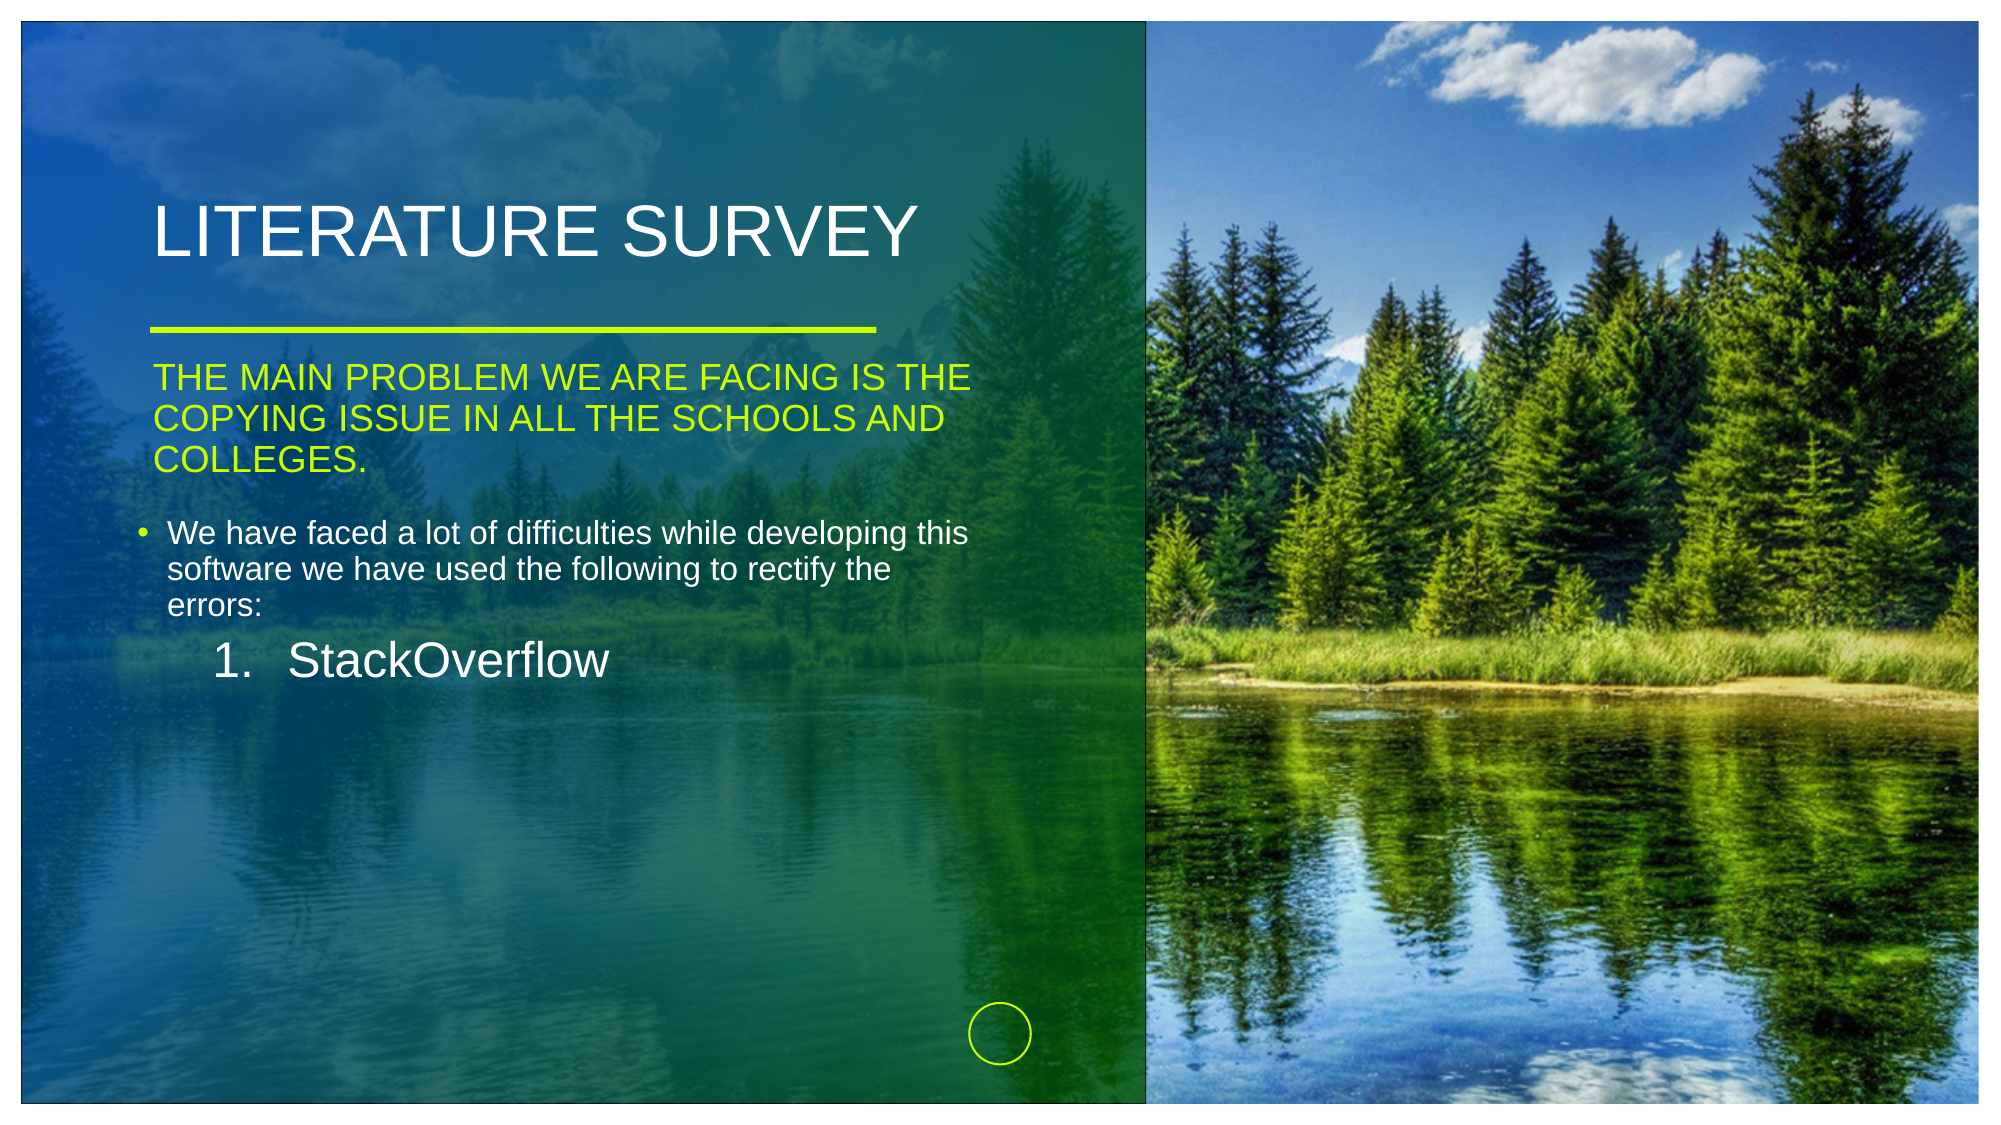

# LITERATURE SURVEY
THE MAIN PROBLEM WE ARE FACING IS THE COPYING ISSUE IN ALL THE SCHOOLS AND COLLEGES.
We have faced a lot of difficulties while developing this software we have used the following to rectify the errors:
StackOverflow